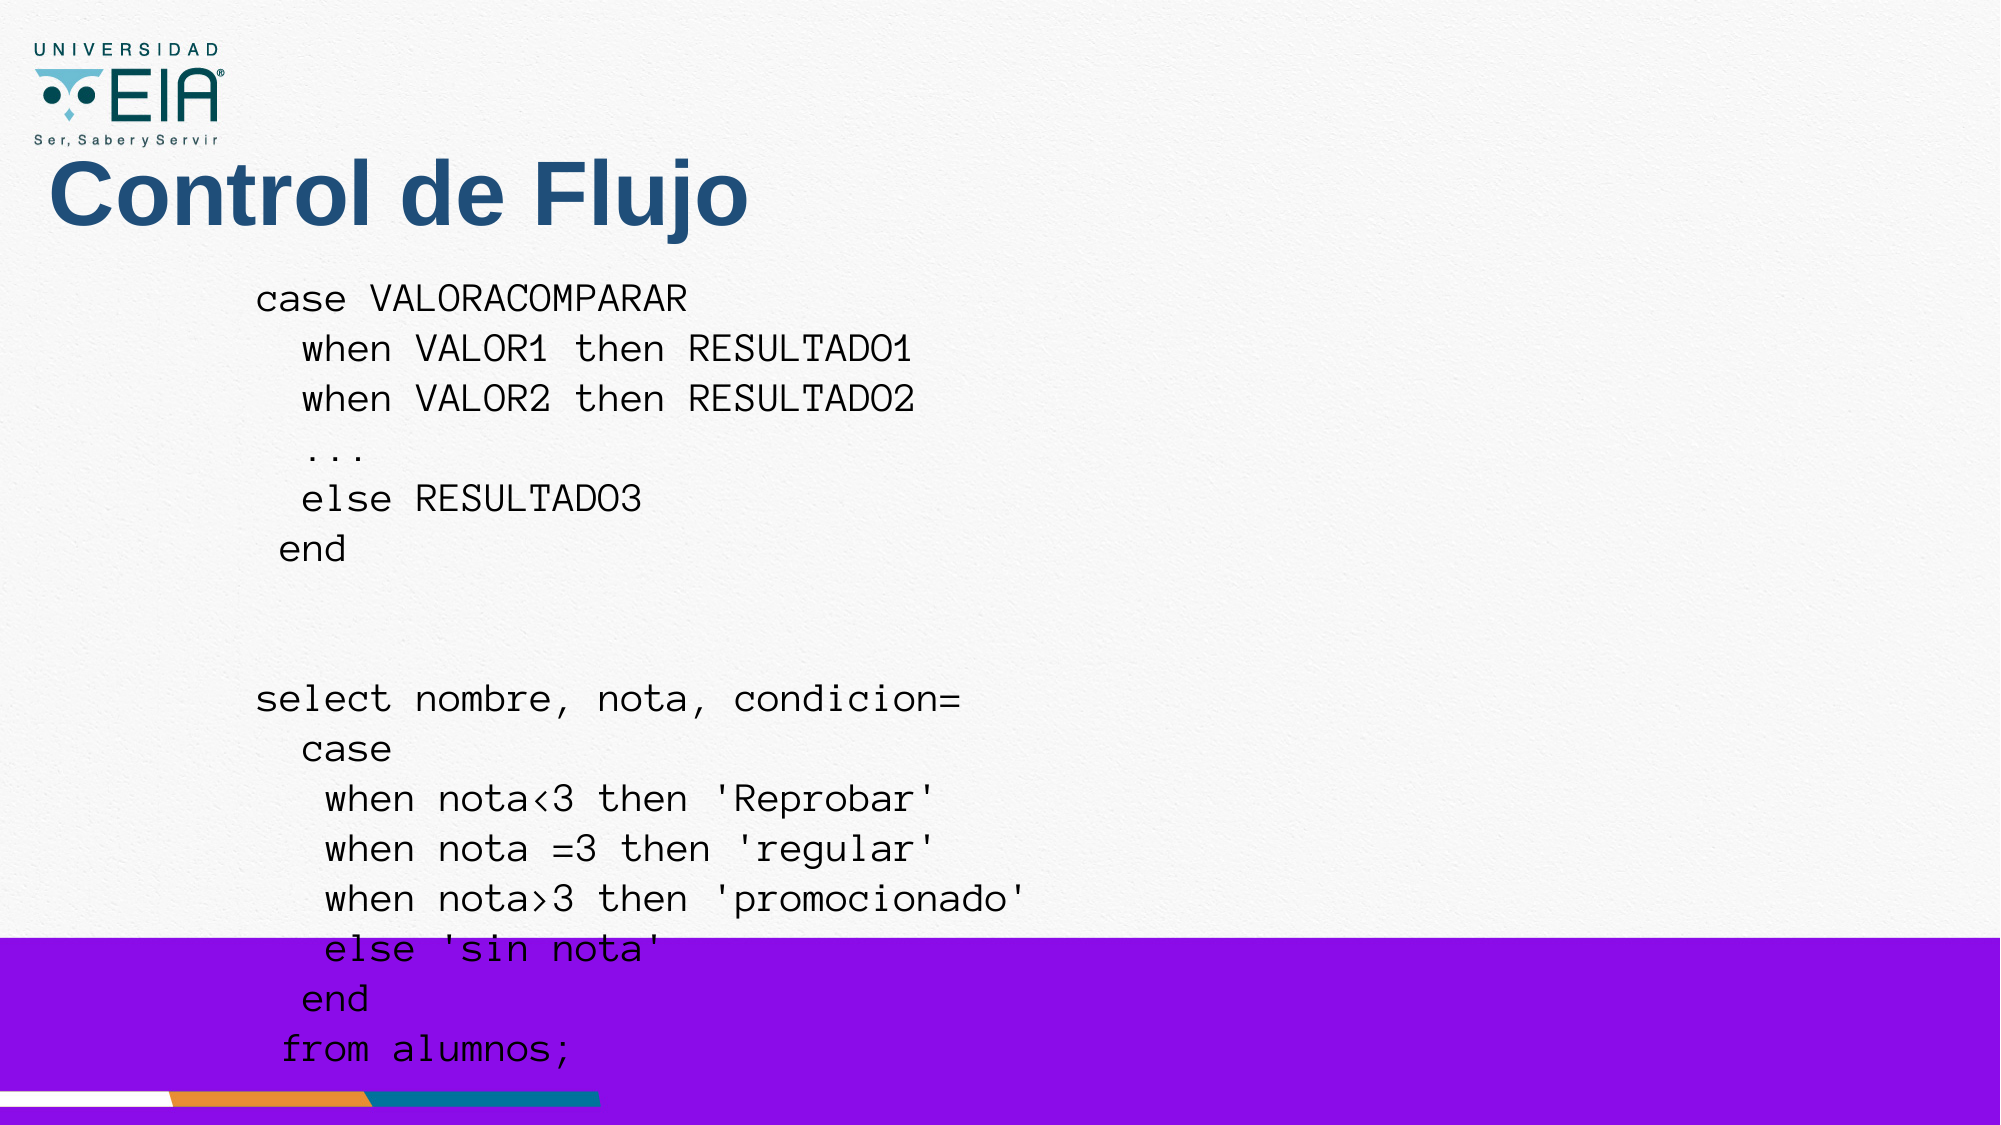

# Control de Flujo
case VALORACOMPARAR
  when VALOR1 then RESULTADO1
  when VALOR2 then RESULTADO2
  ...
  else RESULTADO3
 end

select nombre, nota, condicion=
  case
   when nota<3 then 'Reprobar'
   when nota =3 then 'regular'
   when nota>3 then 'promocionado'
   else 'sin nota'
  end
 from alumnos;